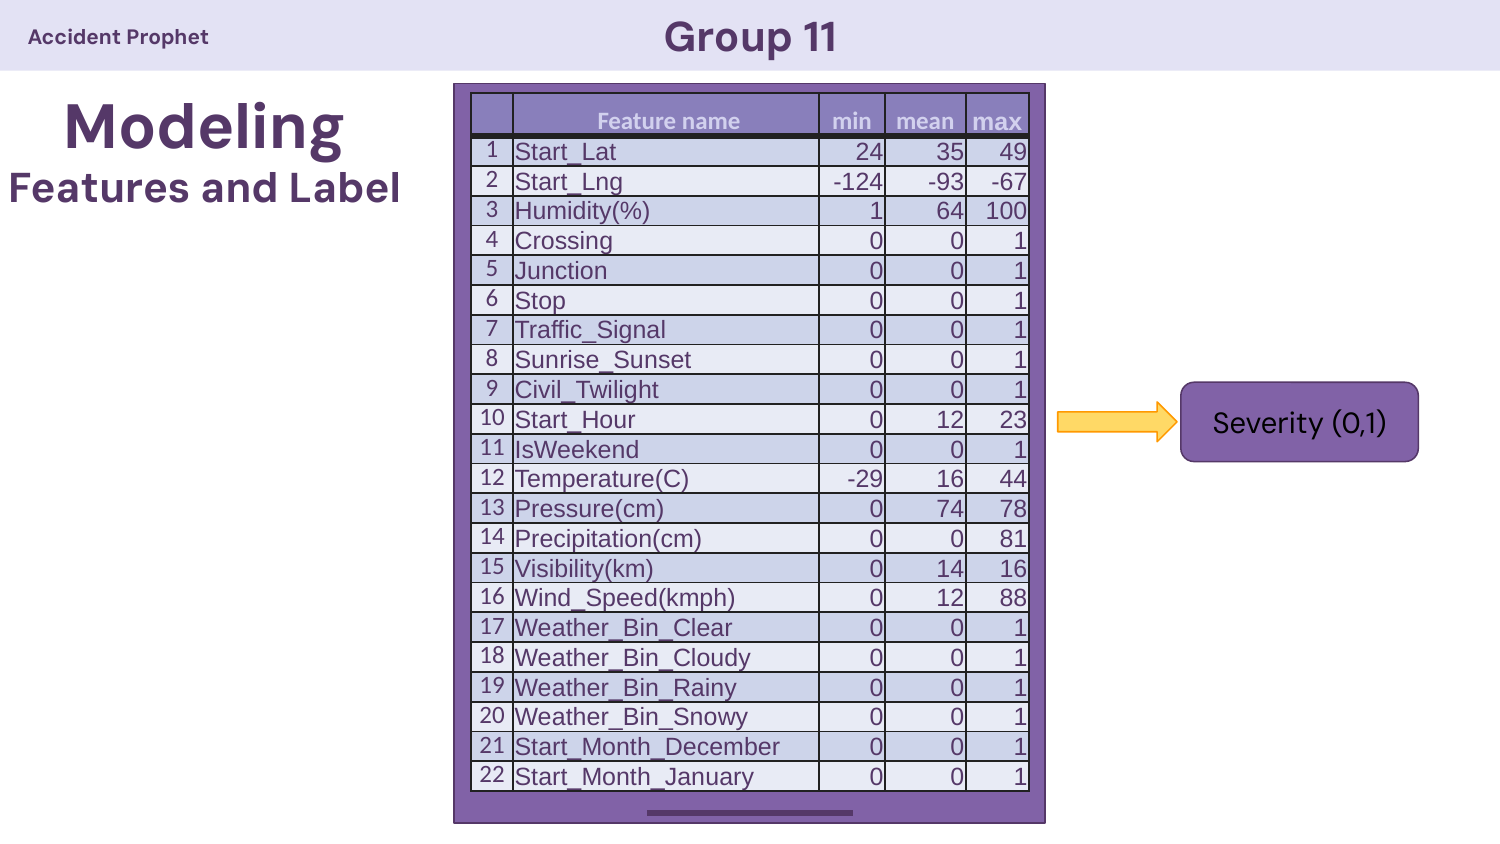

Group 11
Accident Prophet
Modeling
Features and Label

|  | Feature name | min | mean | max |
| --- | --- | --- | --- | --- |
| 1 | Start\_Lat | 24 | 35 | 49 |
| 2 | Start\_Lng | -124 | -93 | -67 |
| 3 | Humidity(%) | 1 | 64 | 100 |
| 4 | Crossing | 0 | 0 | 1 |
| 5 | Junction | 0 | 0 | 1 |
| 6 | Stop | 0 | 0 | 1 |
| 7 | Traffic\_Signal | 0 | 0 | 1 |
| 8 | Sunrise\_Sunset | 0 | 0 | 1 |
| 9 | Civil\_Twilight | 0 | 0 | 1 |
| 10 | Start\_Hour | 0 | 12 | 23 |
| 11 | IsWeekend | 0 | 0 | 1 |
| 12 | Temperature(C) | -29 | 16 | 44 |
| 13 | Pressure(cm) | 0 | 74 | 78 |
| 14 | Precipitation(cm) | 0 | 0 | 81 |
| 15 | Visibility(km) | 0 | 14 | 16 |
| 16 | Wind\_Speed(kmph) | 0 | 12 | 88 |
| 17 | Weather\_Bin\_Clear | 0 | 0 | 1 |
| 18 | Weather\_Bin\_Cloudy | 0 | 0 | 1 |
| 19 | Weather\_Bin\_Rainy | 0 | 0 | 1 |
| 20 | Weather\_Bin\_Snowy | 0 | 0 | 1 |
| 21 | Start\_Month\_December | 0 | 0 | 1 |
| 22 | Start\_Month\_January | 0 | 0 | 1 |

Severity (0,1)